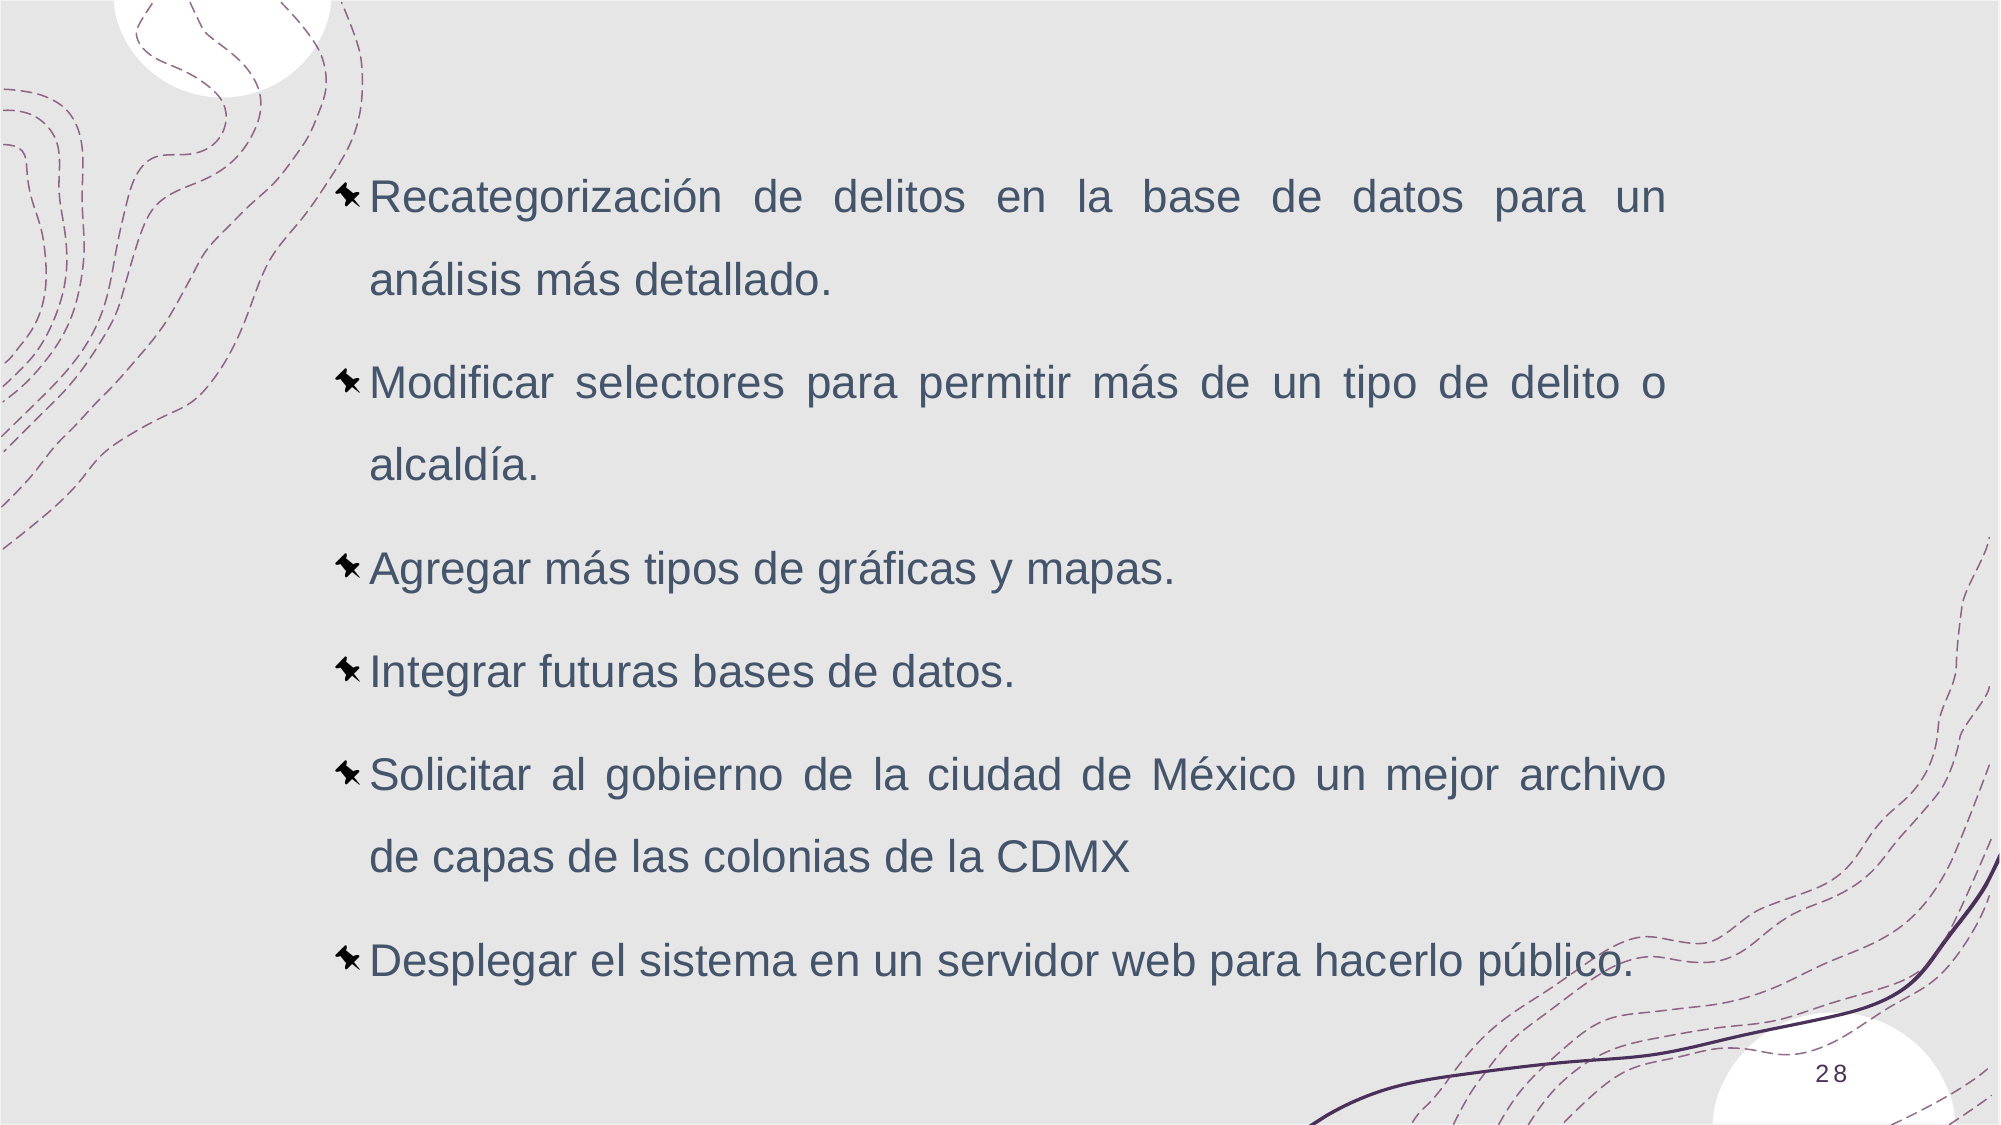

Recategorización de delitos en la base de datos para un análisis más detallado.
Modificar selectores para permitir más de un tipo de delito o alcaldía.
Agregar más tipos de gráficas y mapas.
Integrar futuras bases de datos.
Solicitar al gobierno de la ciudad de México un mejor archivo de capas de las colonias de la CDMX
Desplegar el sistema en un servidor web para hacerlo público.
28